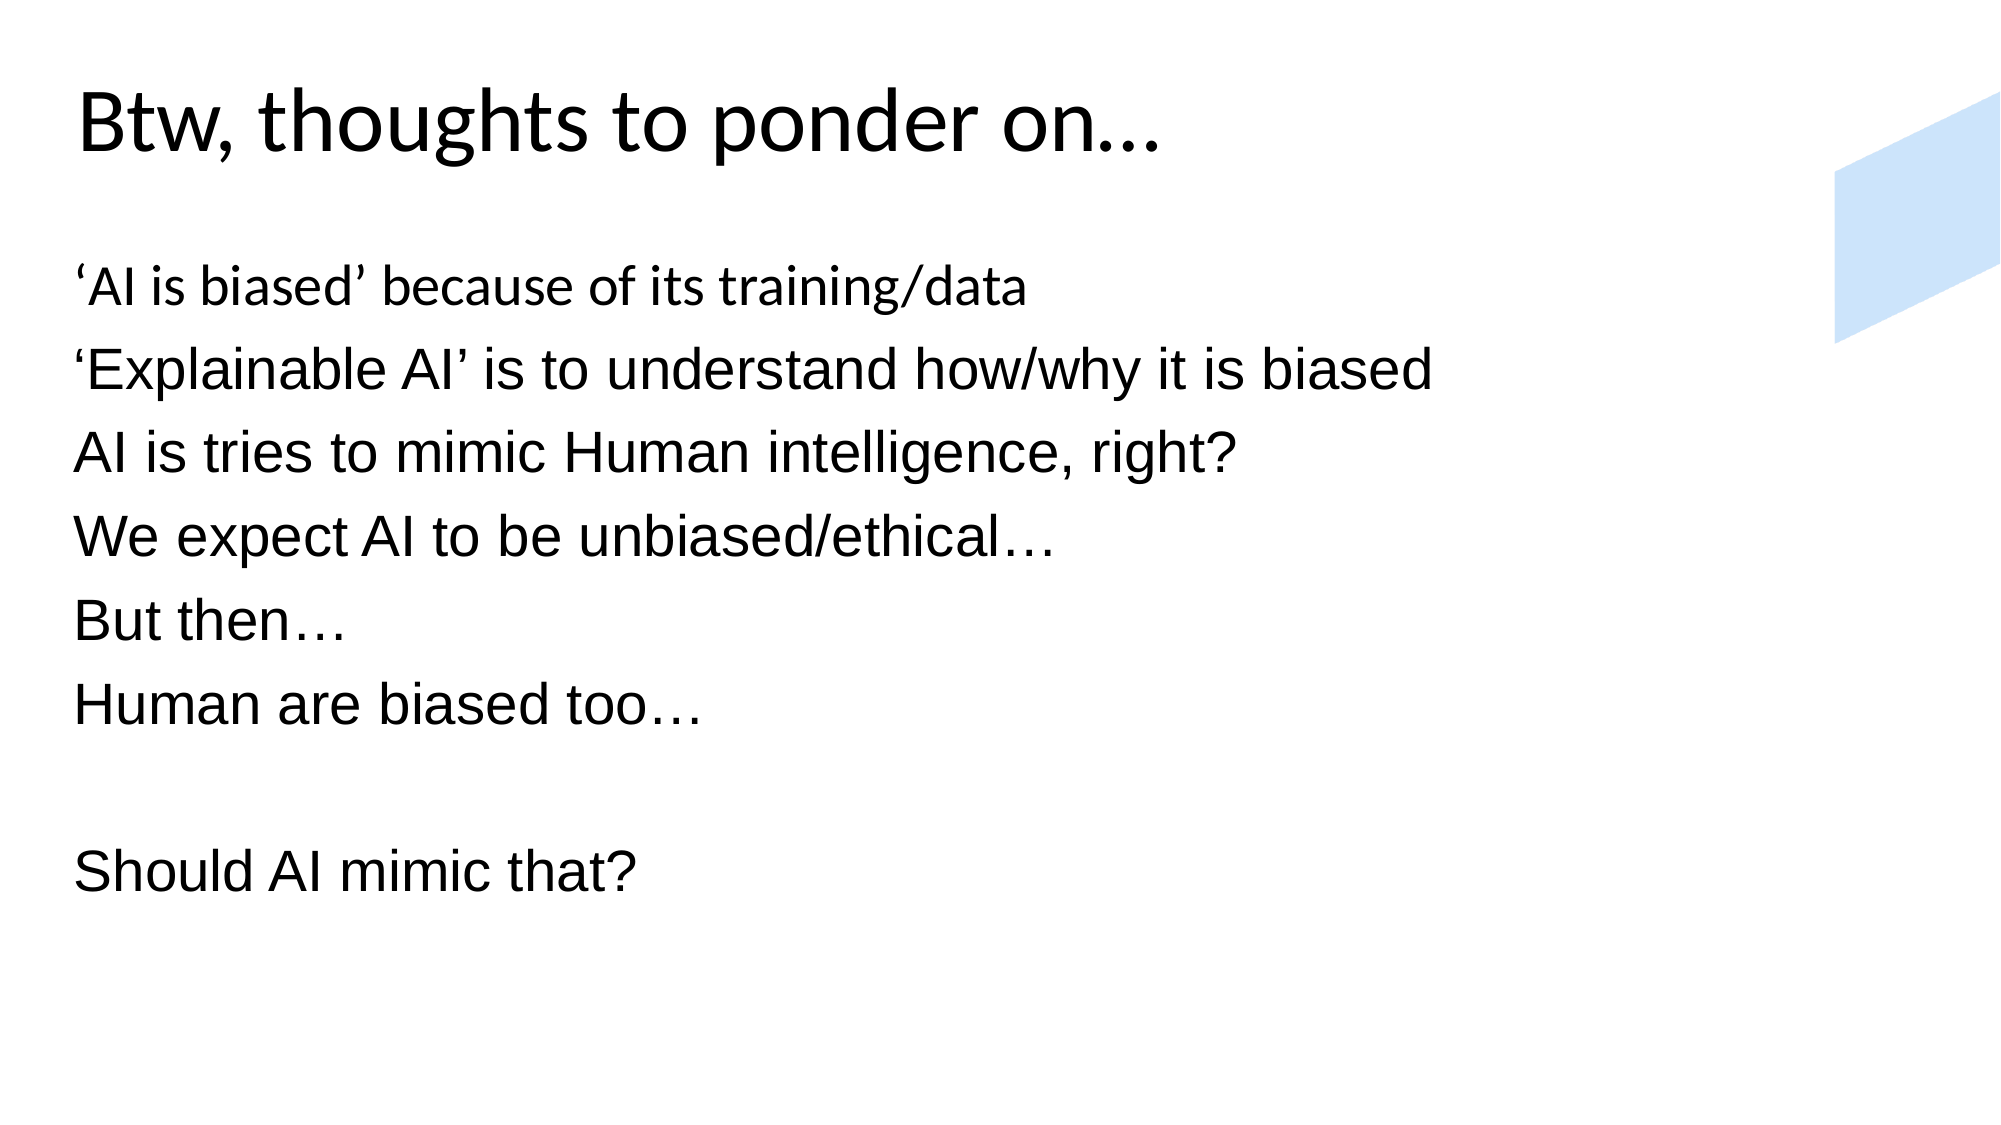

# Btw, thoughts to ponder on…
‘AI is biased’ because of its training/data
‘Explainable AI’ is to understand how/why it is biased
AI is tries to mimic Human intelligence, right?
We expect AI to be unbiased/ethical…
But then…
Human are biased too…

Should AI mimic that?